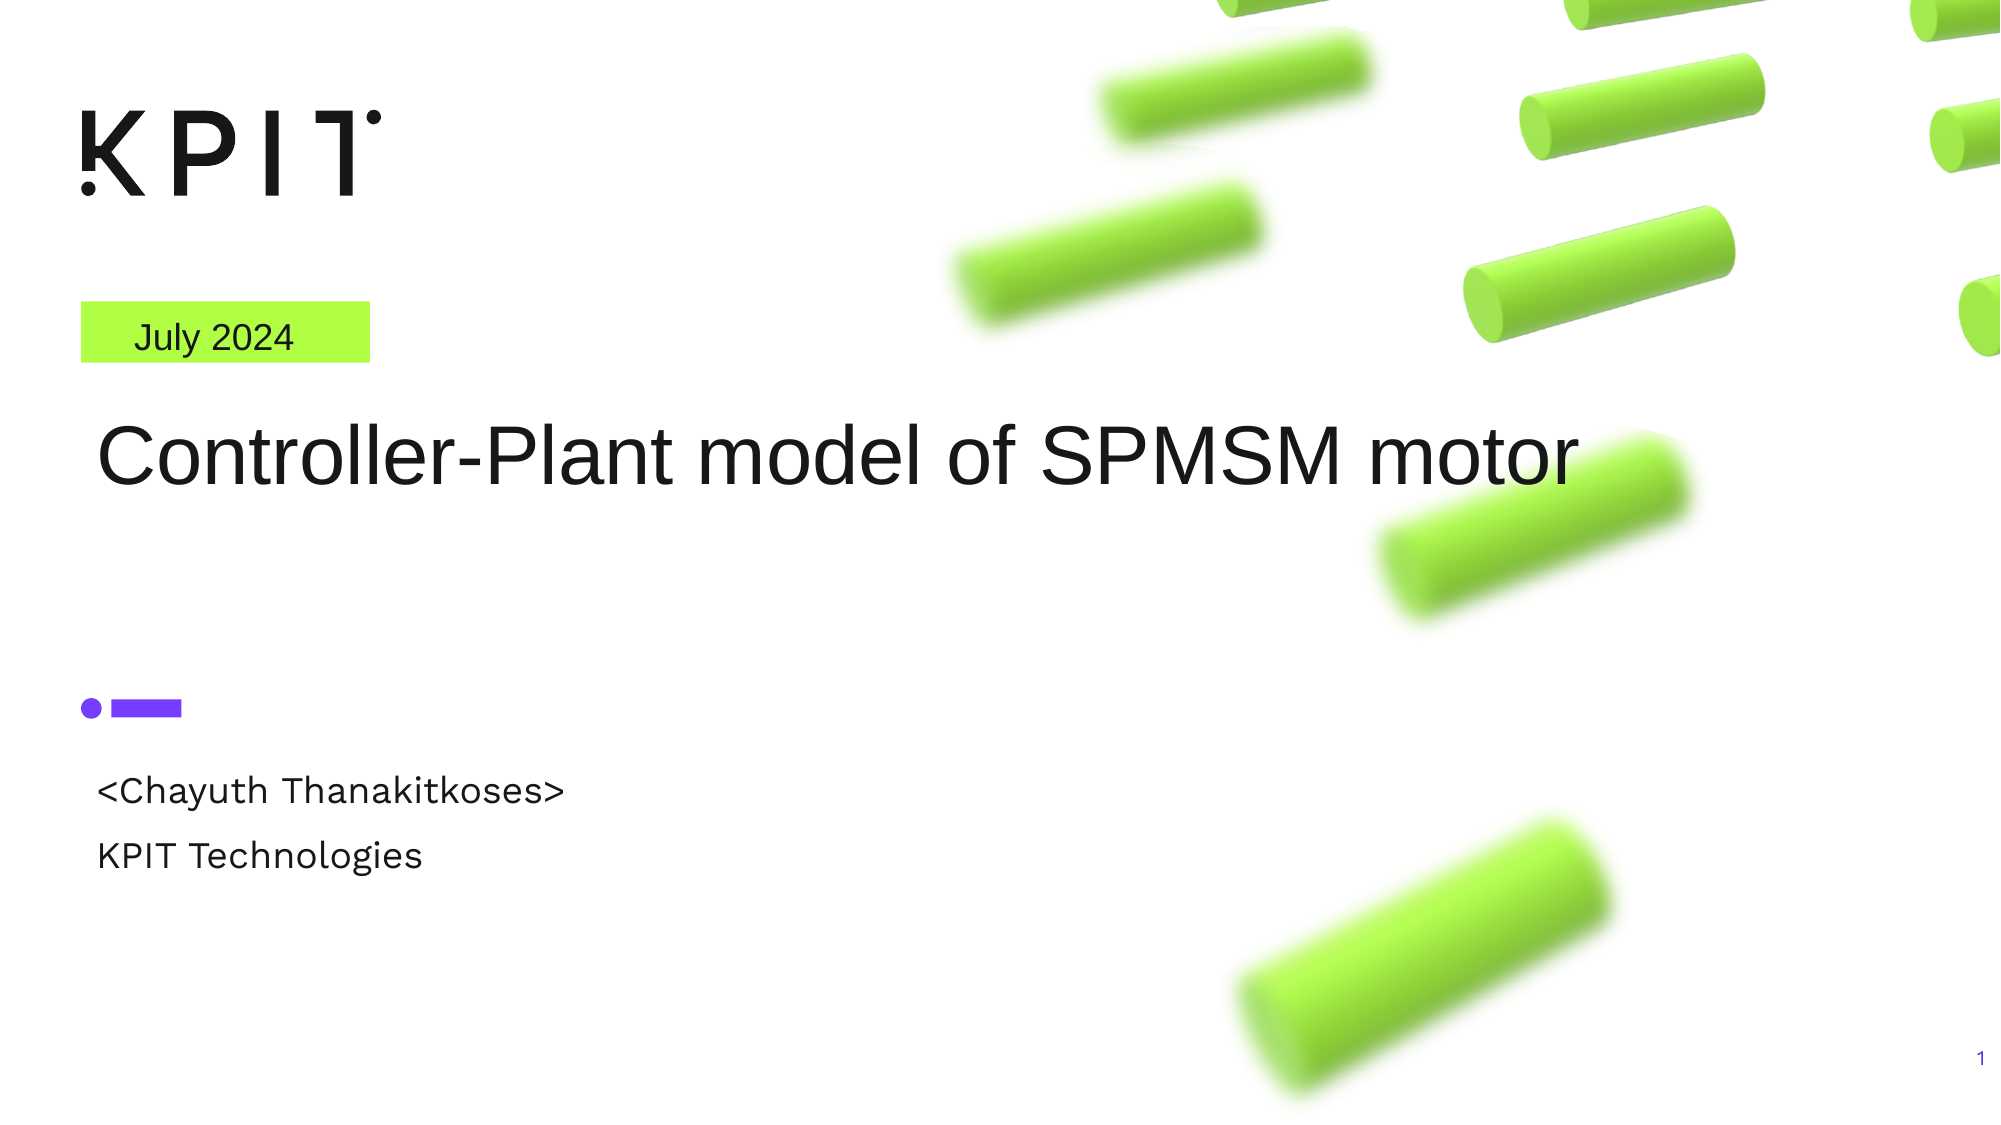

July 2024
# Controller-Plant model of SPMSM motor
<Chayuth Thanakitkoses>
KPIT Technologies

1